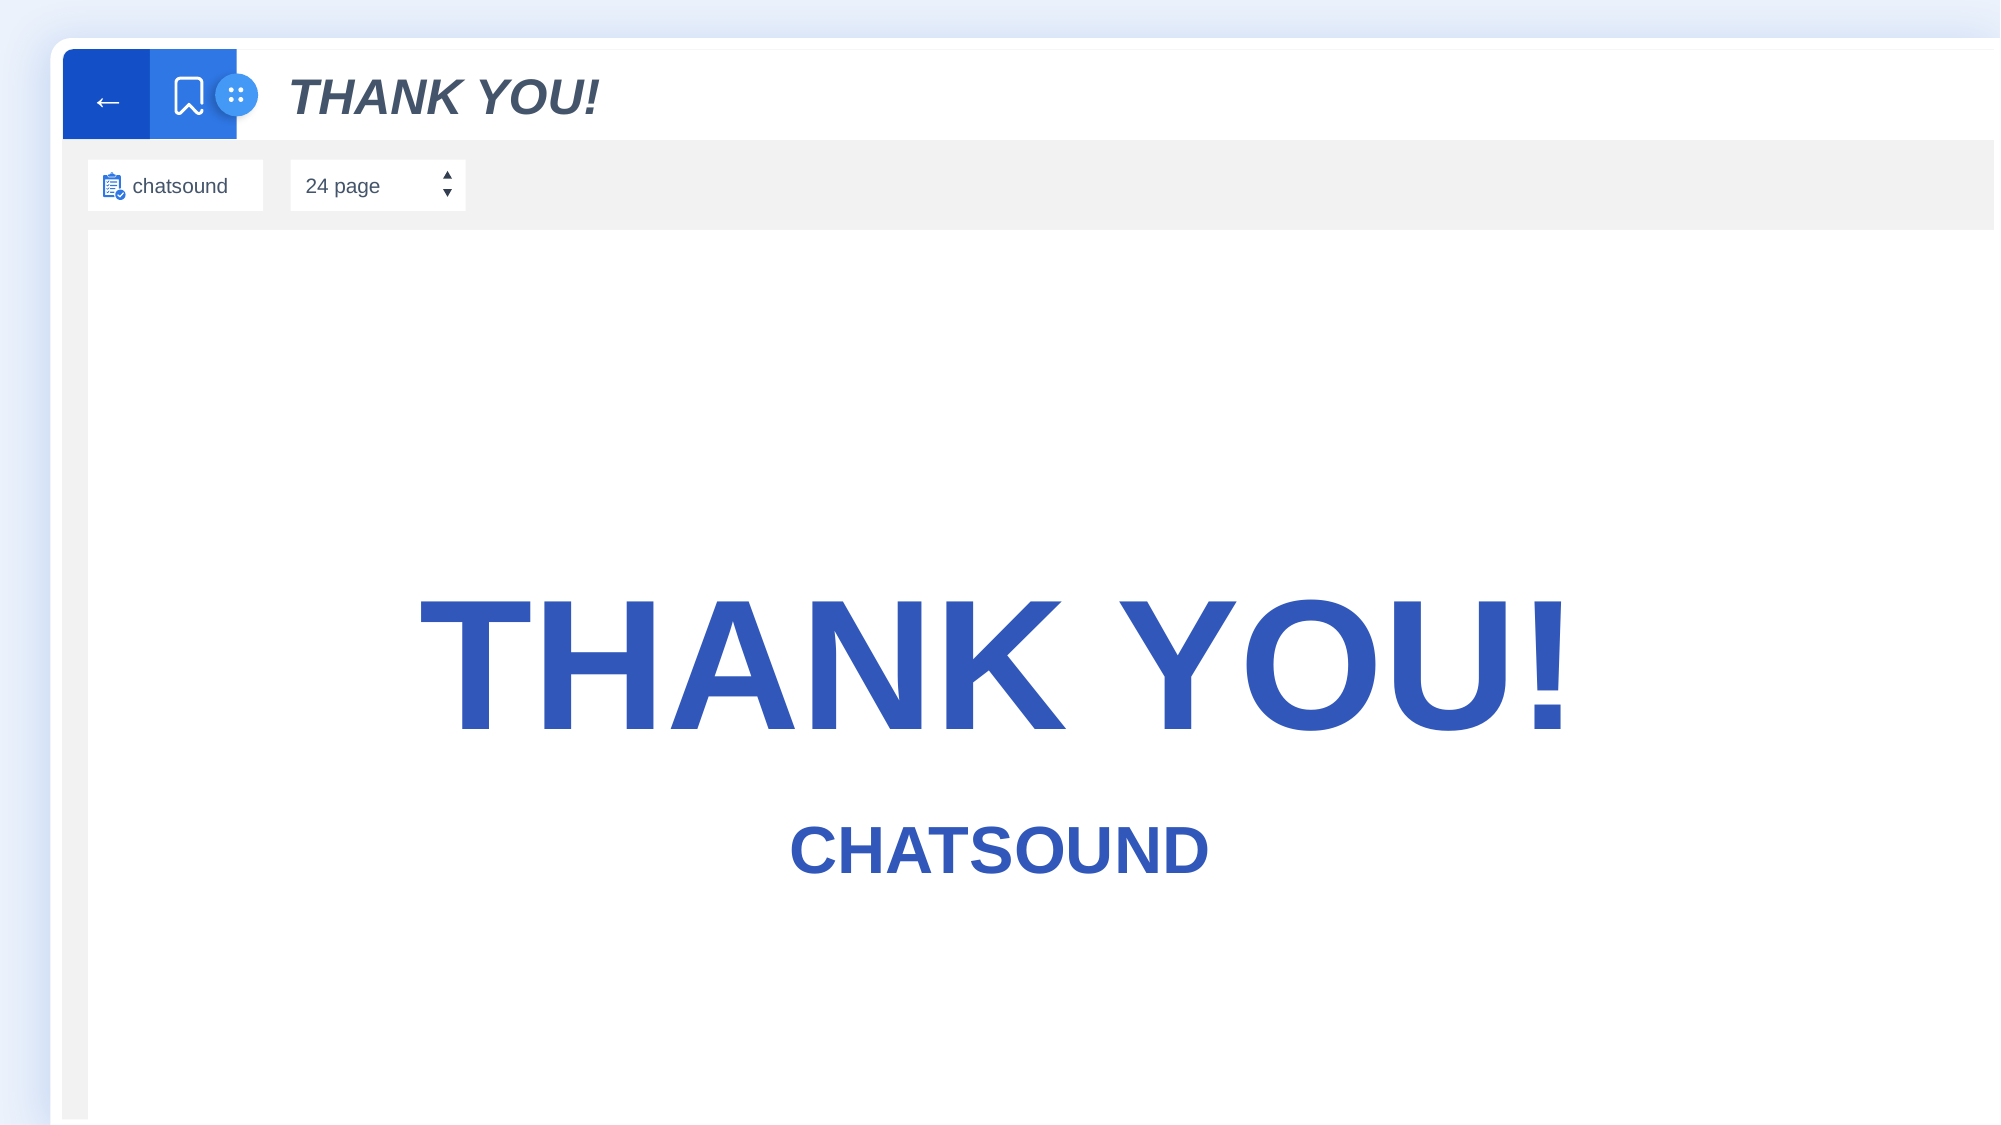

←

THANK YOU!

chatsound

24 page

THANK YOU!
CHATSOUND